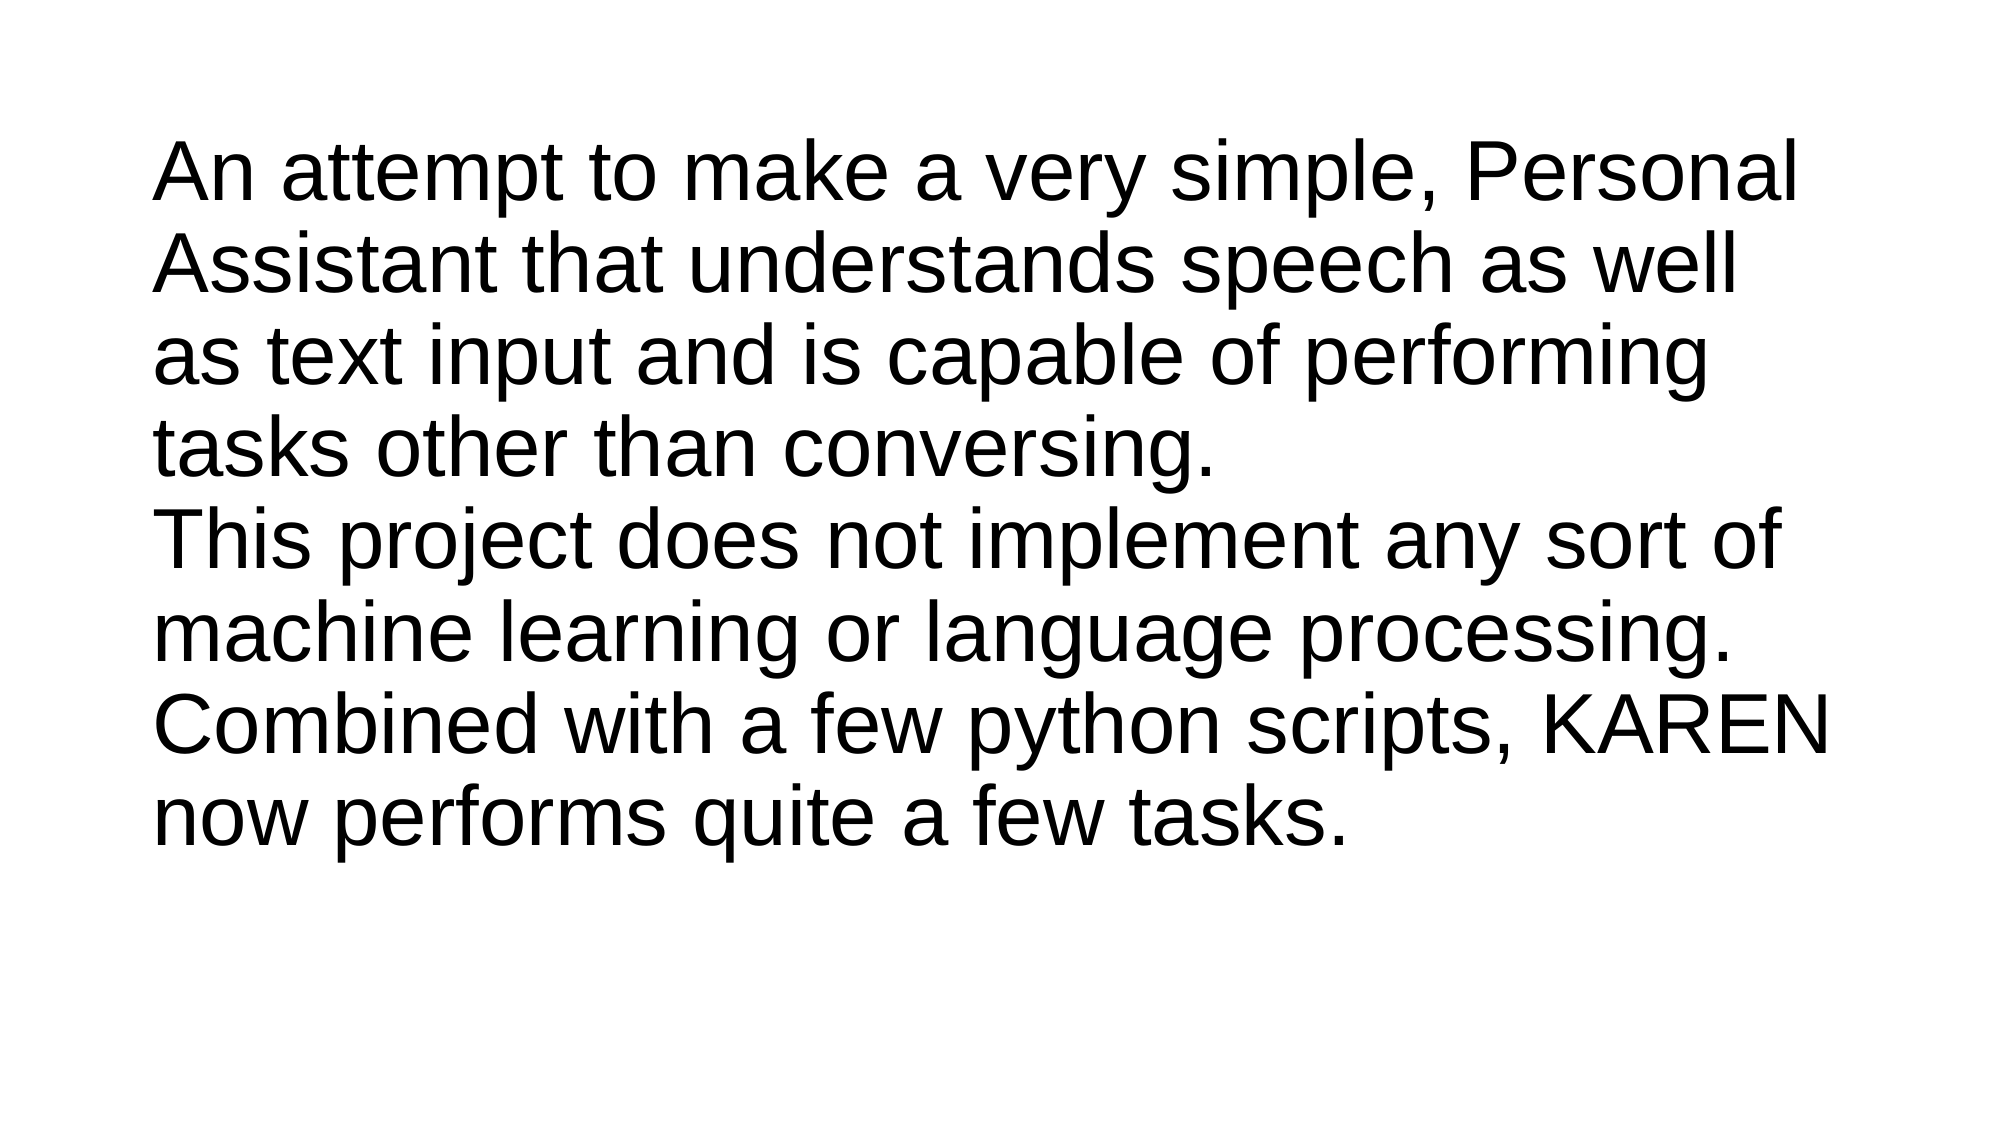

# An attempt to make a very simple, Personal Assistant that understands speech as well as text input and is capable of performing tasks other than conversing. This project does not implement any sort of machine learning or language processing. Combined with a few python scripts, KAREN now performs quite a few tasks.